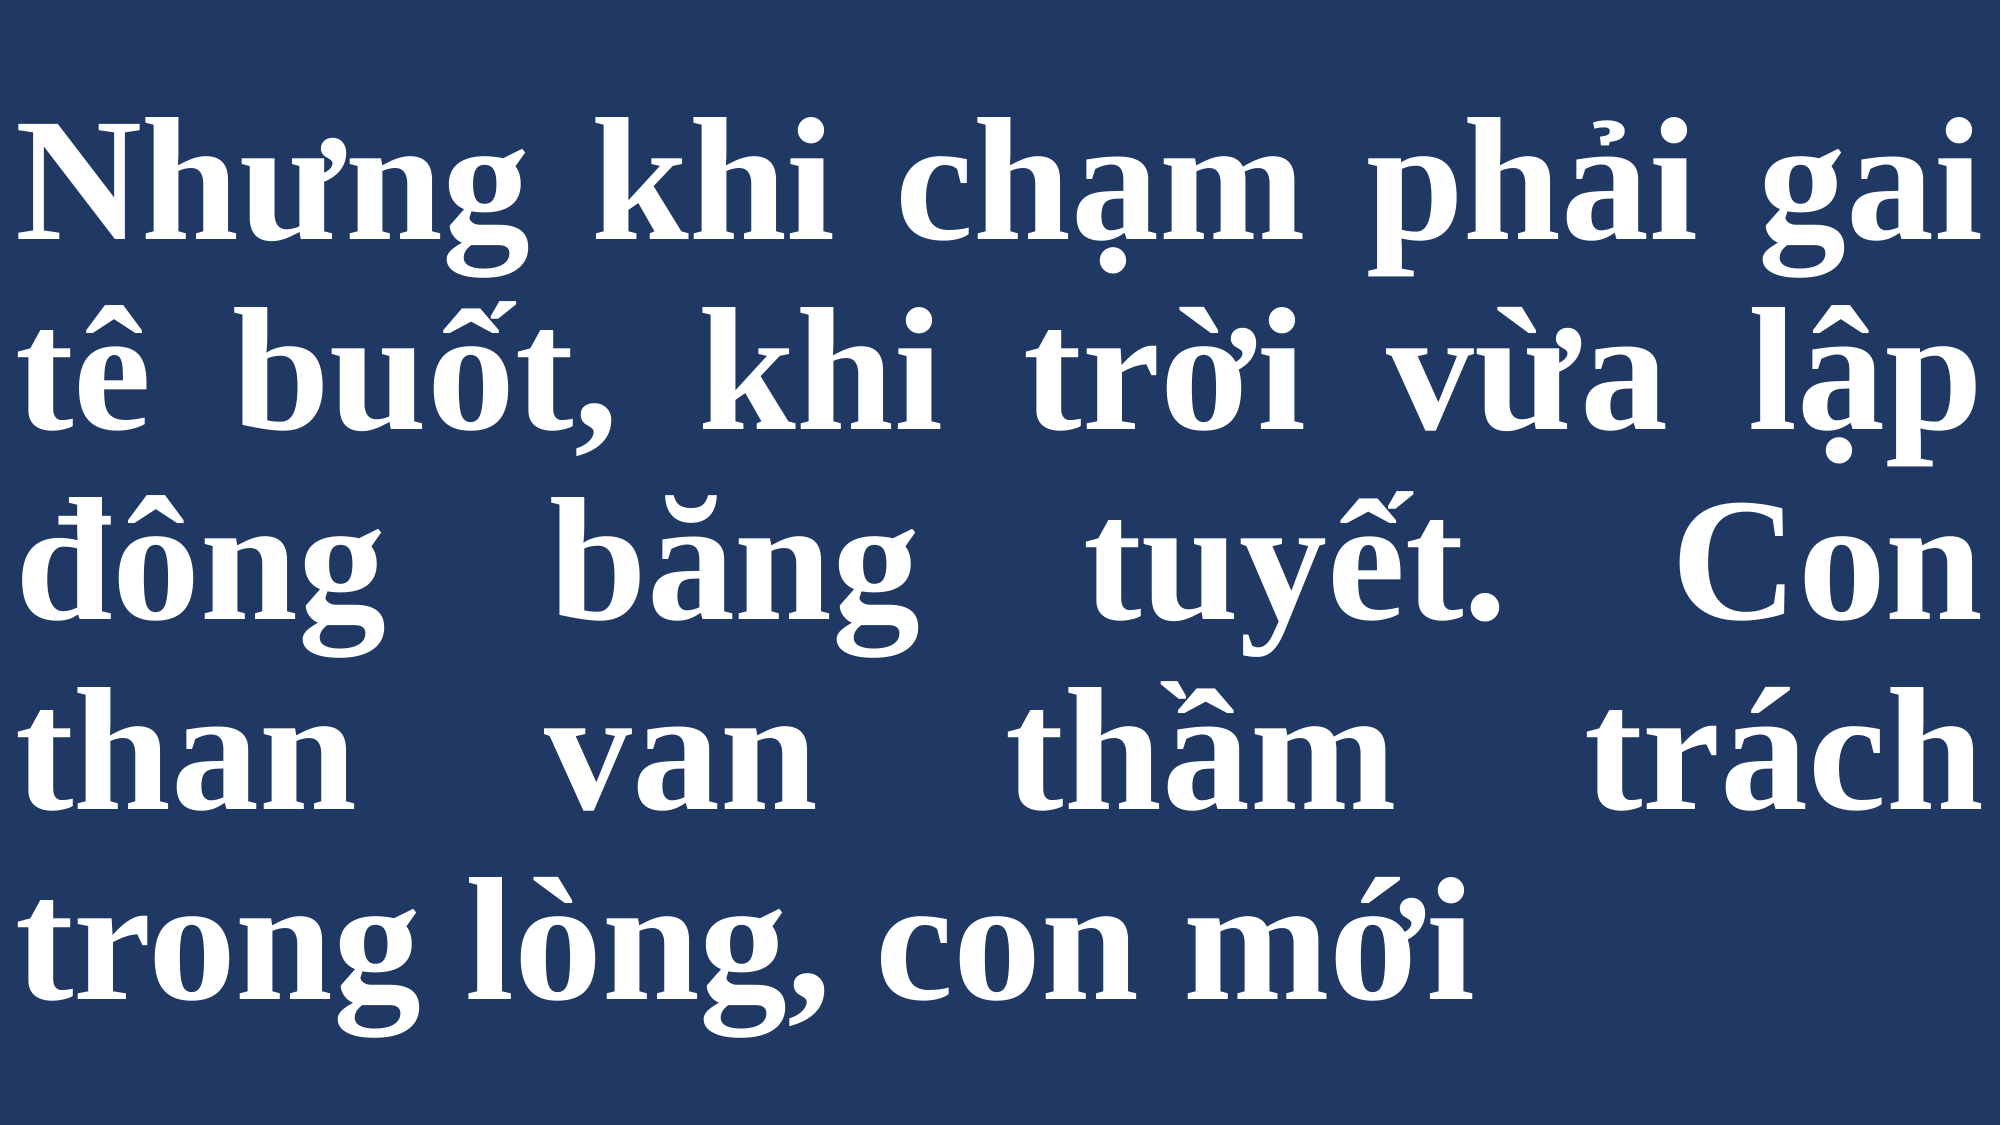

# Nhưng khi chạm phải gai tê buốt, khi trời vừa lập đông băng tuyết. Con than van thầm trách trong lòng, con mới